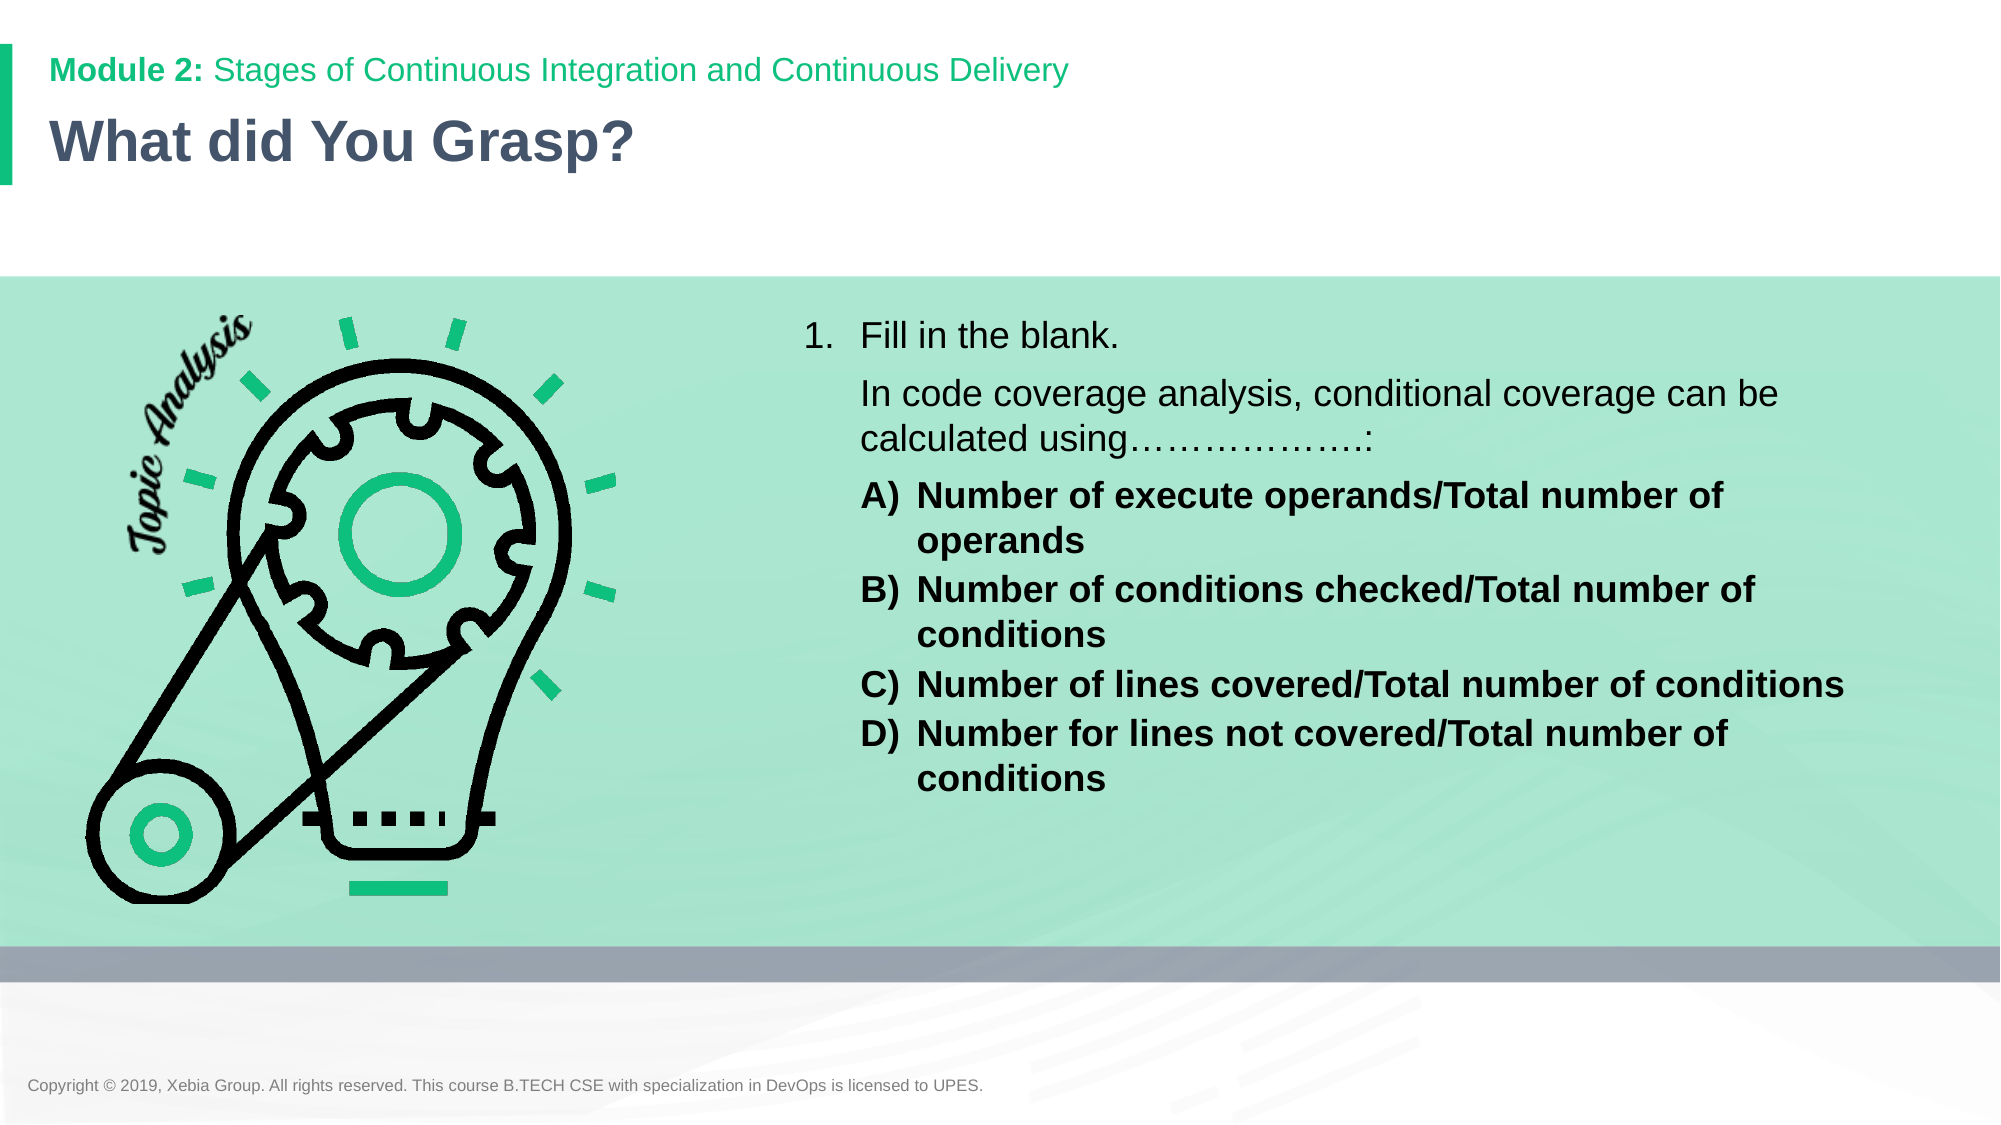

# What did You Grasp?
1.	Fill in the blank.
	In code coverage analysis, conditional coverage can be calculated using……………….:
Number of execute operands/Total number of operands
Number of conditions checked/Total number of conditions
Number of lines covered/Total number of conditions
Number for lines not covered/Total number of conditions